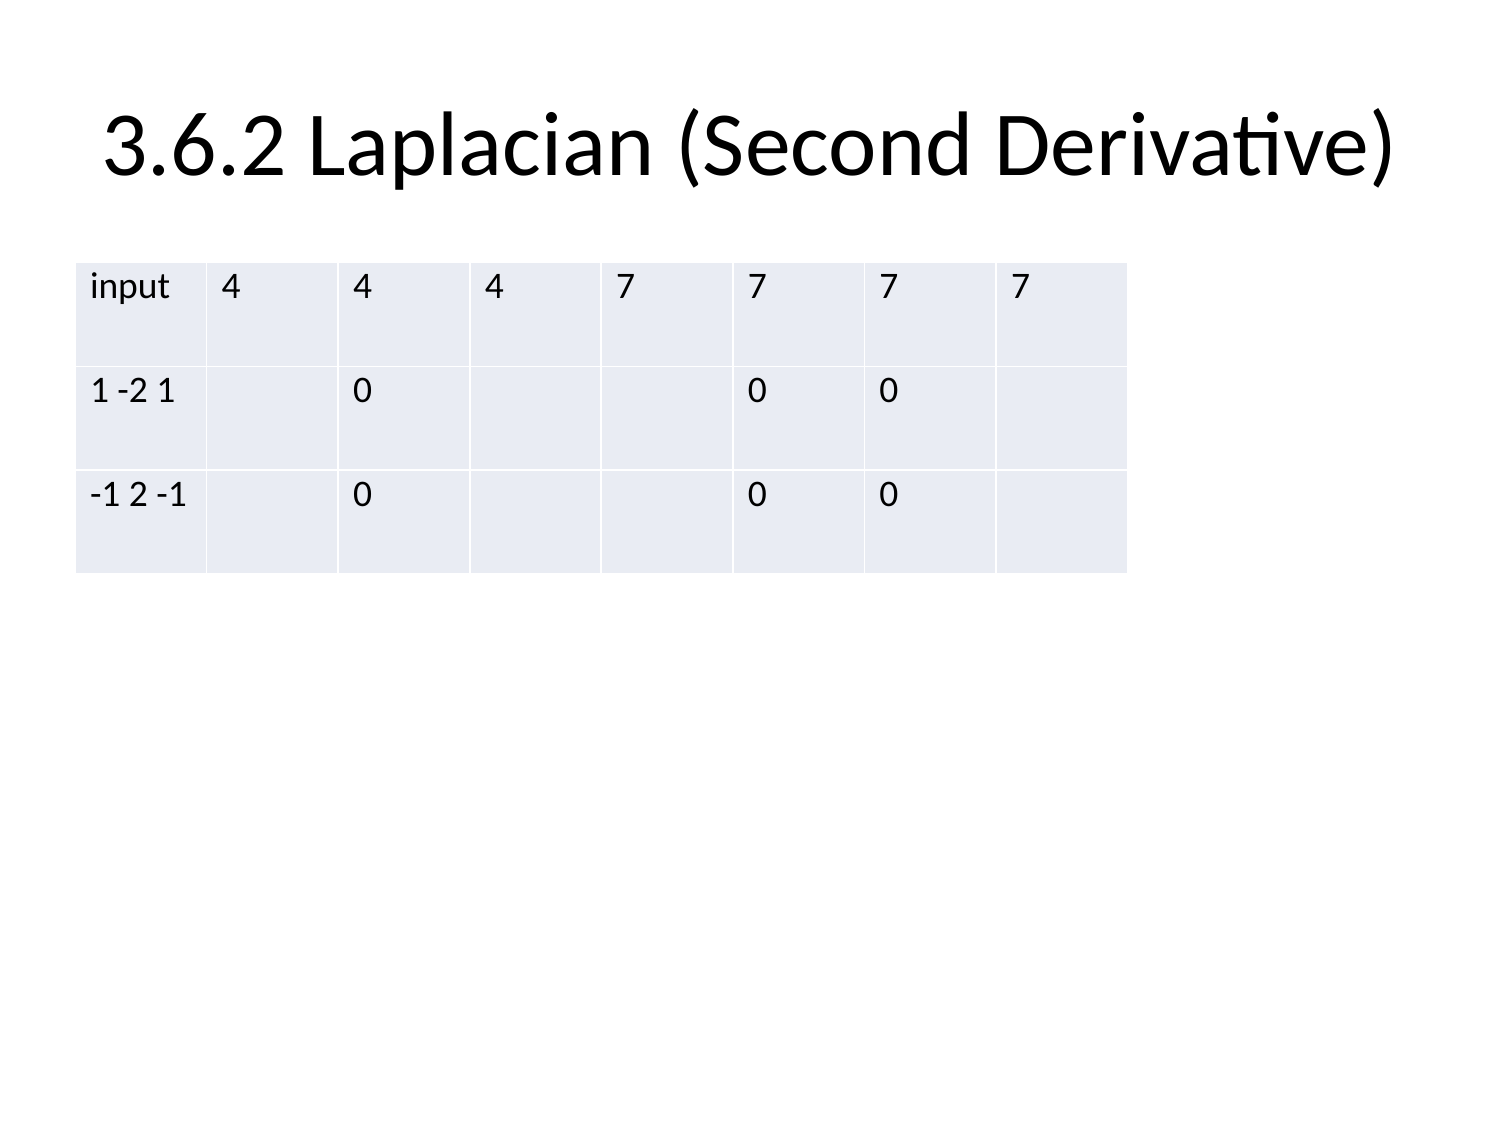

# 3.6.2 Laplacian (Second Derivative)
| input | 4 | 4 | 4 | 7 | 7 | 7 | 7 |
| --- | --- | --- | --- | --- | --- | --- | --- |
| 1 -2 1 |  | 0 |  |  | 0 | 0 |  |
| -1 2 -1 |  | 0 |  |  | 0 | 0 |  |